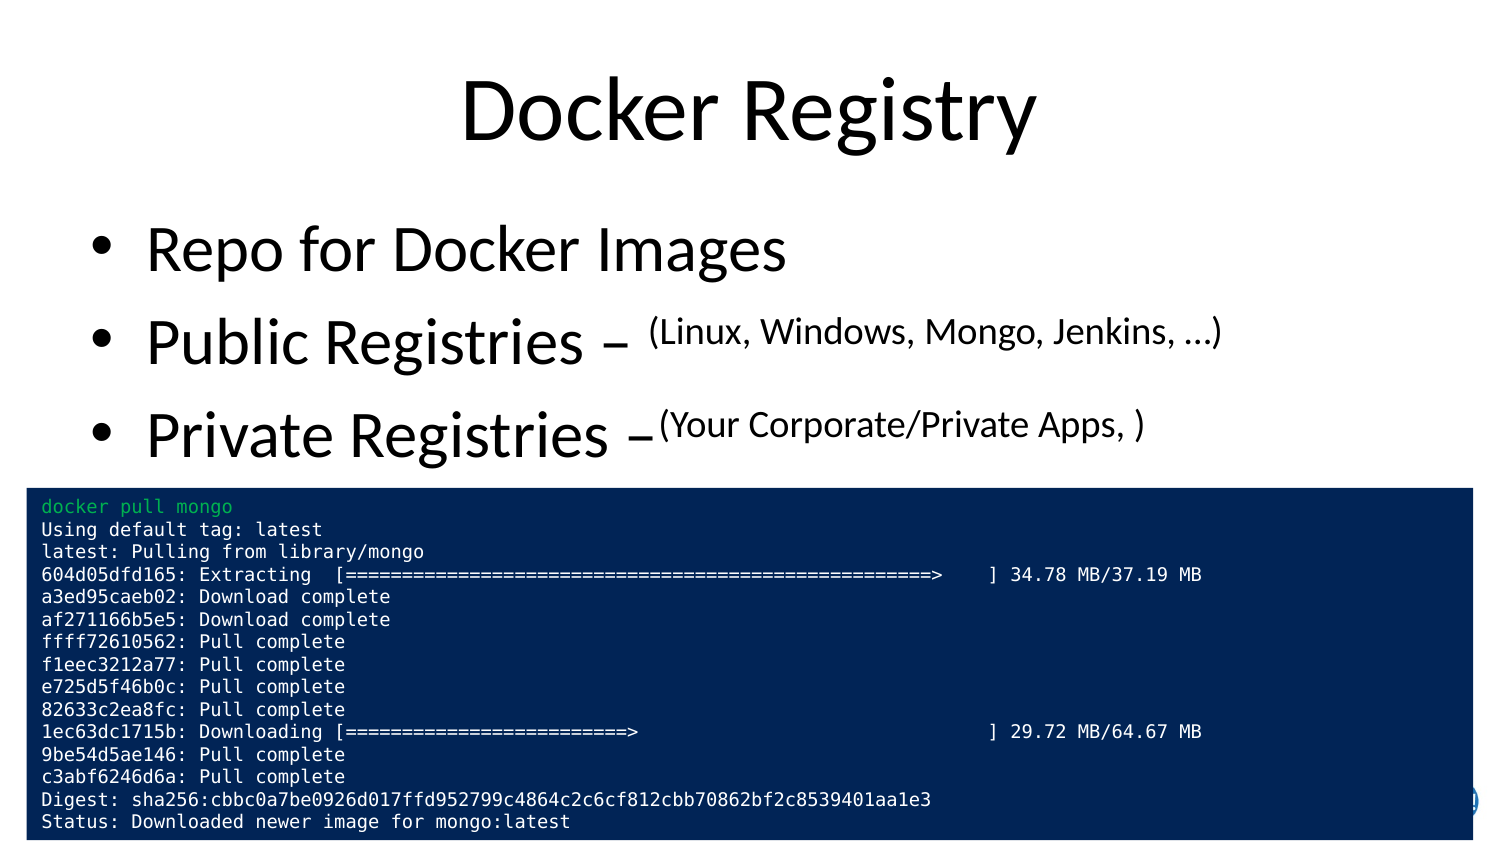

# Docker Registry
Repo for Docker Images
Public Registries – (Linux, Windows, Mongo, Jenkins, …)
Private Registries –(Your Corporate/Private Apps, )

docker pull mongo
Using default tag: latest
latest: Pulling from library/mongo
604d05dfd165: Extracting  [====================================================>    ] 34.78 MB/37.19 MB
a3ed95caeb02: Download complete
af271166b5e5: Download complete
ffff72610562: Pull complete
f1eec3212a77: Pull complete
e725d5f46b0c: Pull complete
82633c2ea8fc: Pull complete
1ec63dc1715b: Downloading [=========================>                               ] 29.72 MB/64.67 MB
9be54d5ae146: Pull complete
c3abf6246d6a: Pull complete
Digest: sha256:cbbc0a7be0926d017ffd952799c4864c2c6cf812cbb70862bf2c8539401aa1e3
Status: Downloaded newer image for mongo:latest